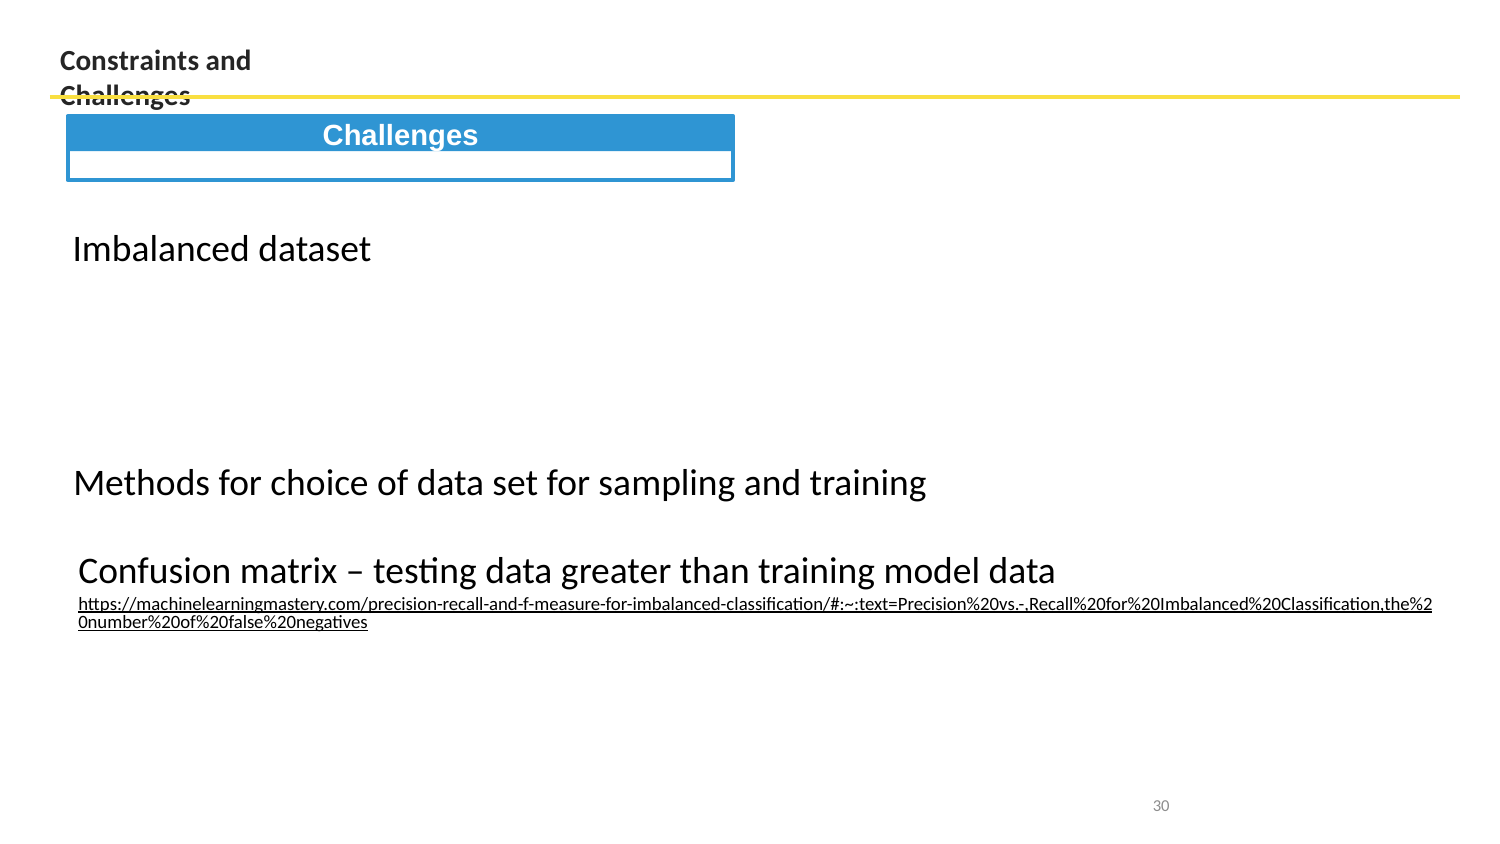

Constraints and Challenges

Challenges
Imbalanced dataset

Methods for choice of data set for sampling and training
Confusion matrix – testing data greater than training model data
https://machinelearningmastery.com/precision-recall-and-f-measure-for-imbalanced-classification/#:~:text=Precision%20vs.-,Recall%20for%20Imbalanced%20Classification,the%20number%20of%20false%20negatives
30